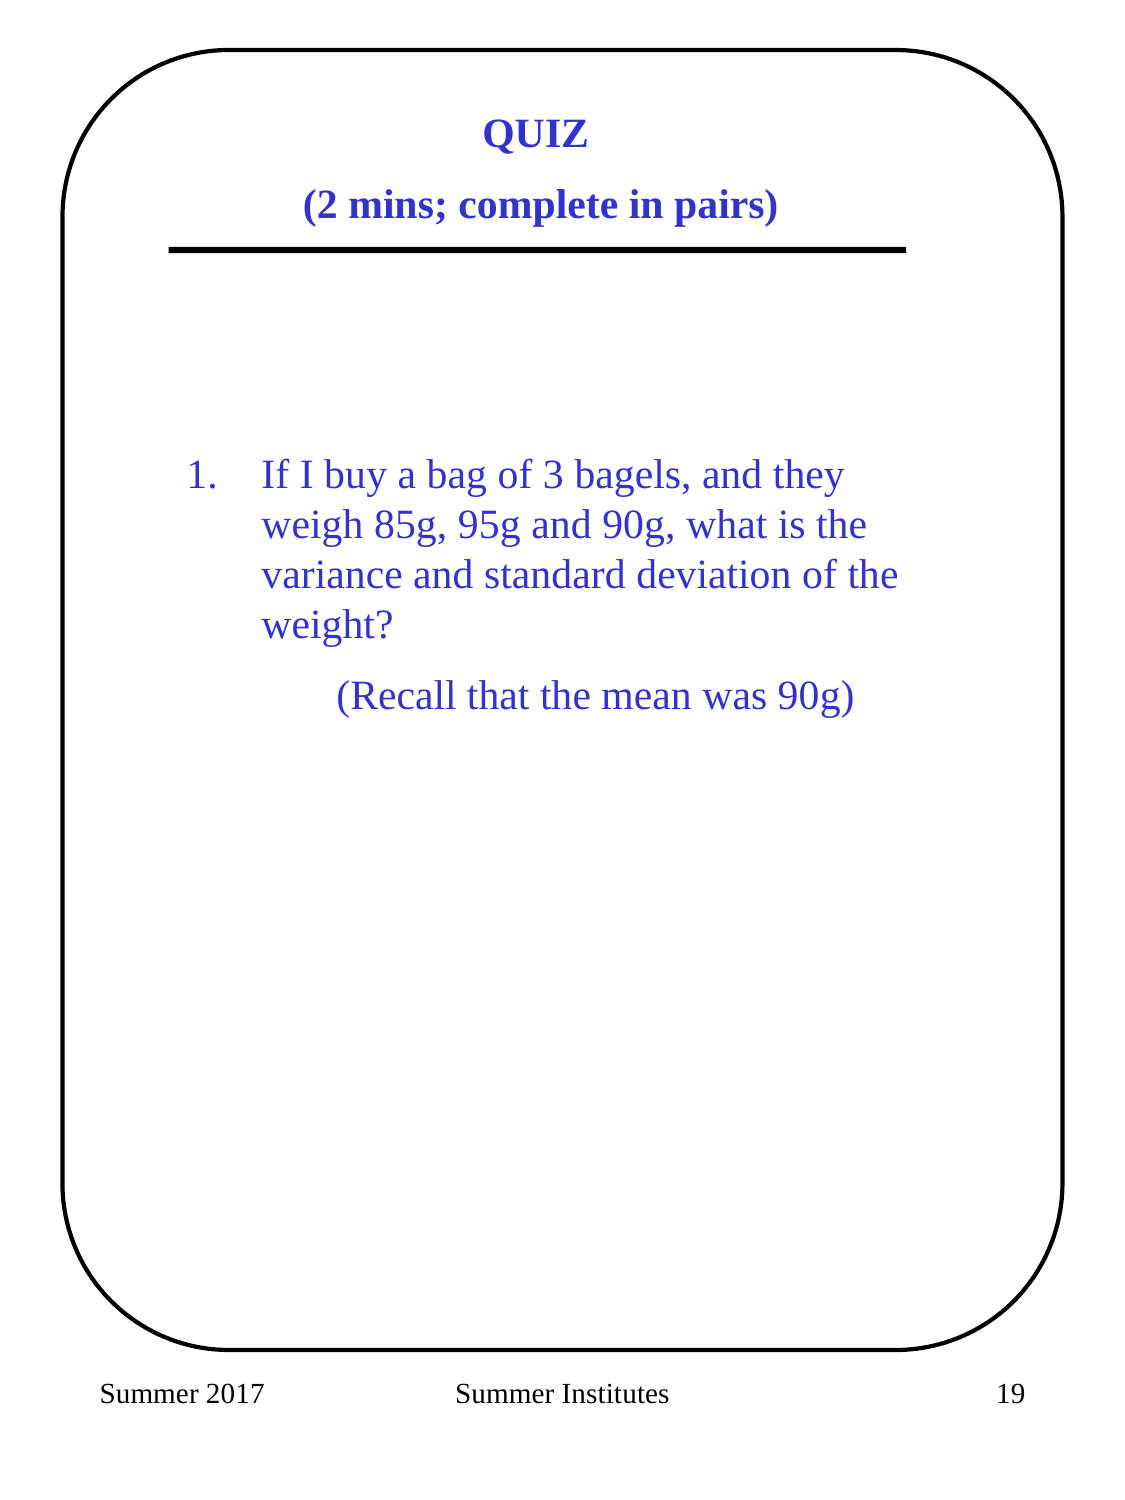

QUIZ
(2 mins; complete in pairs)

If I buy a bag of 3 bagels, and they weigh 85g, 95g and 90g, what is the variance and standard deviation of the weight?
	(Recall that the mean was 90g)

Summer 2017
Summer Institutes
19